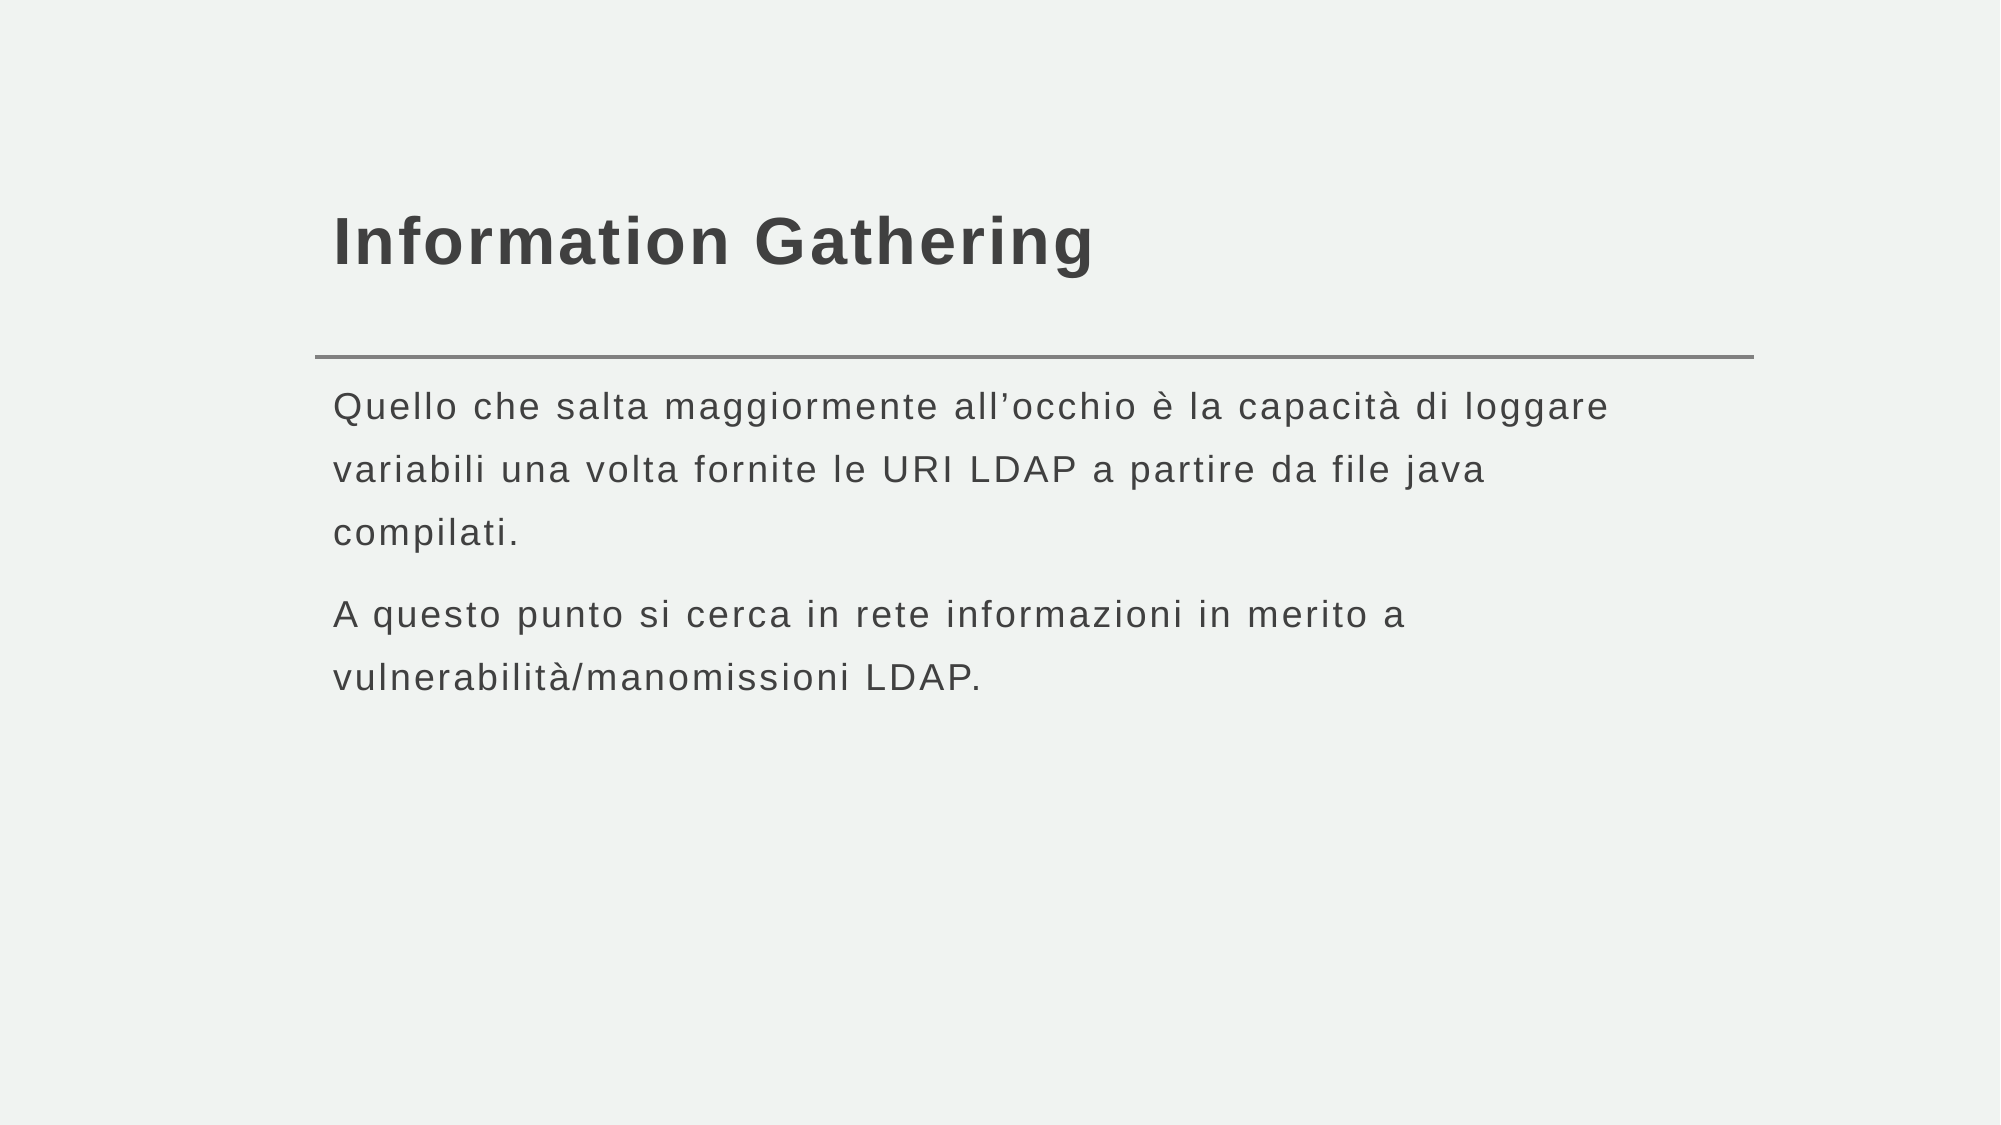

# Information Gathering
Quello che salta maggiormente all’occhio è la capacità di loggare variabili una volta fornite le URI LDAP a partire da file java compilati.
A questo punto si cerca in rete informazioni in merito a vulnerabilità/manomissioni LDAP.